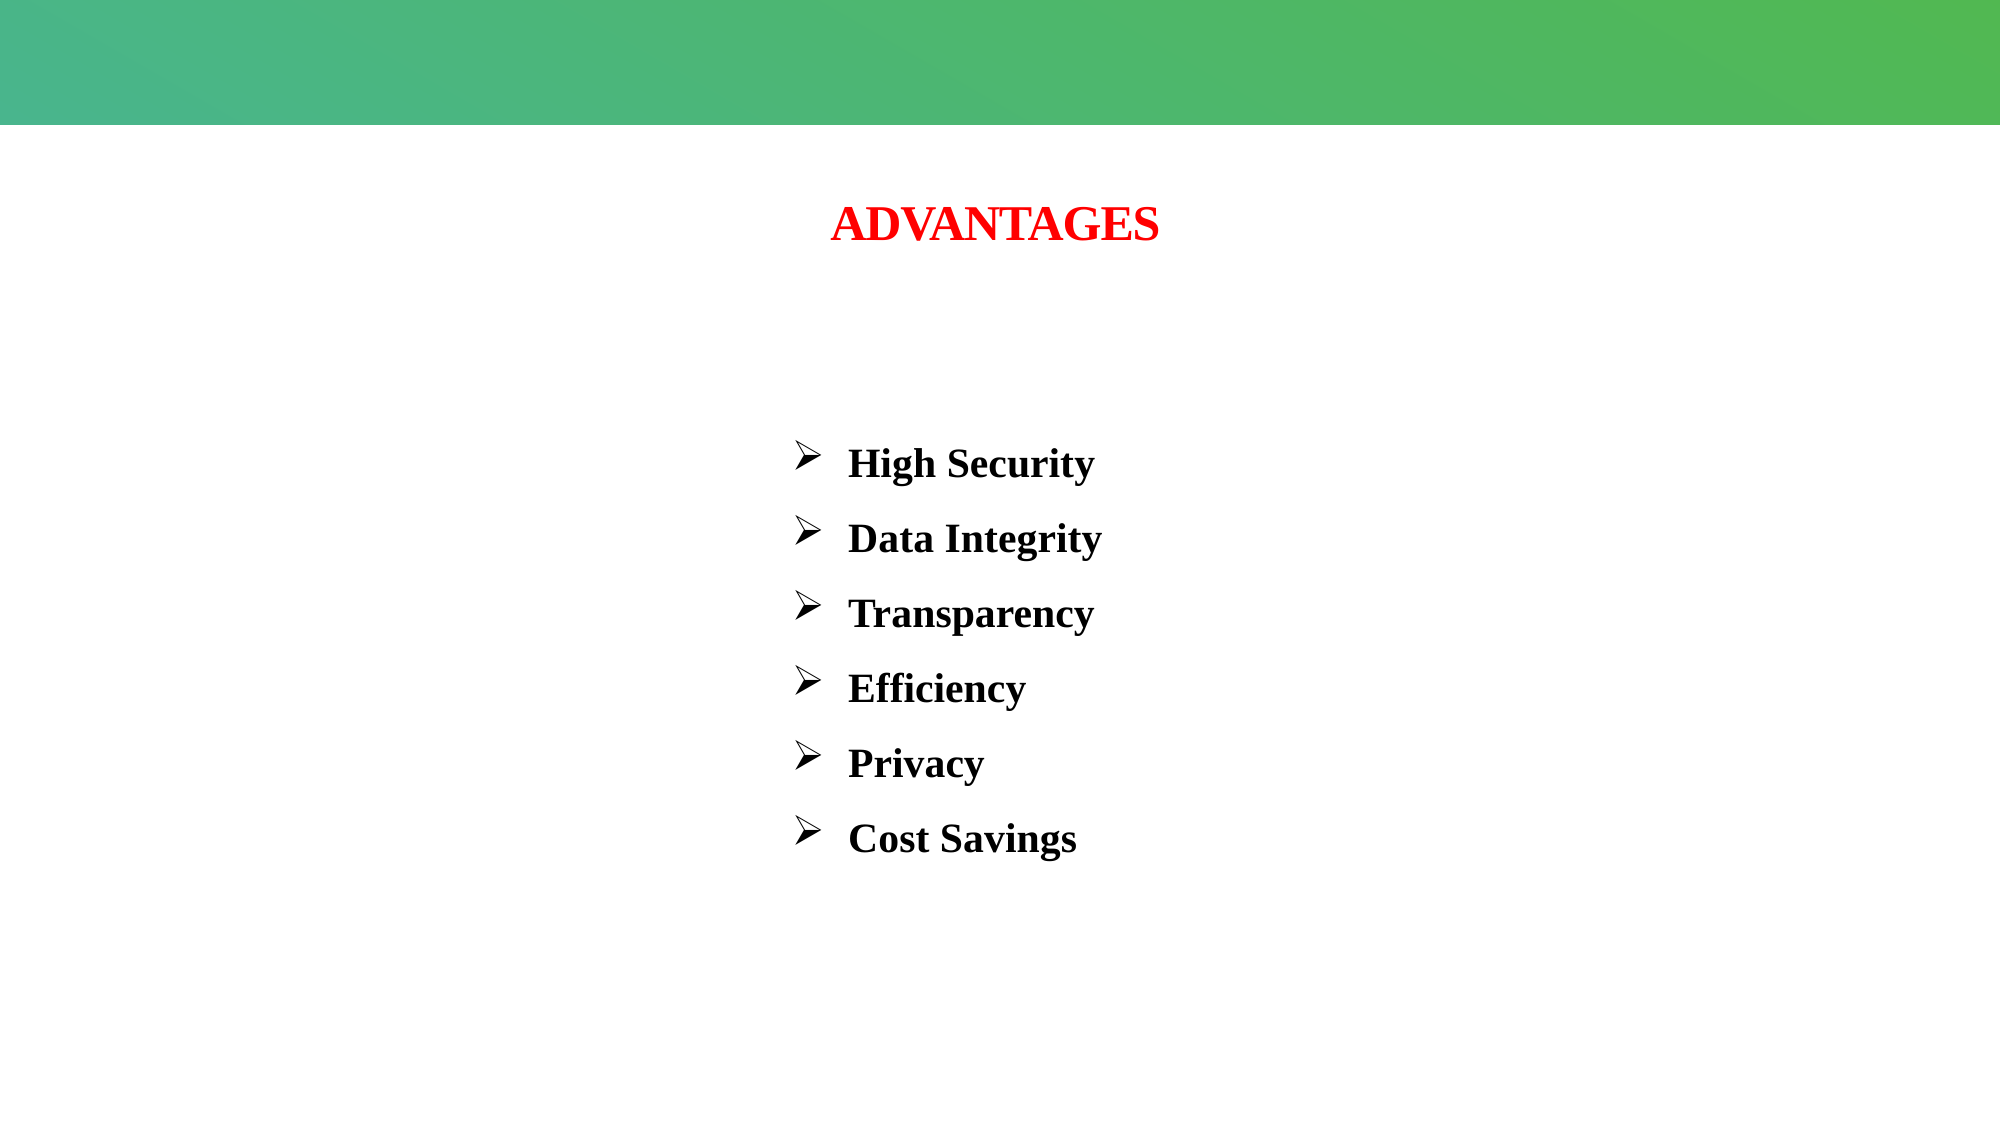

# ADVANTAGES
High Security
Data Integrity
Transparency
Efficiency
Privacy
Cost Savings